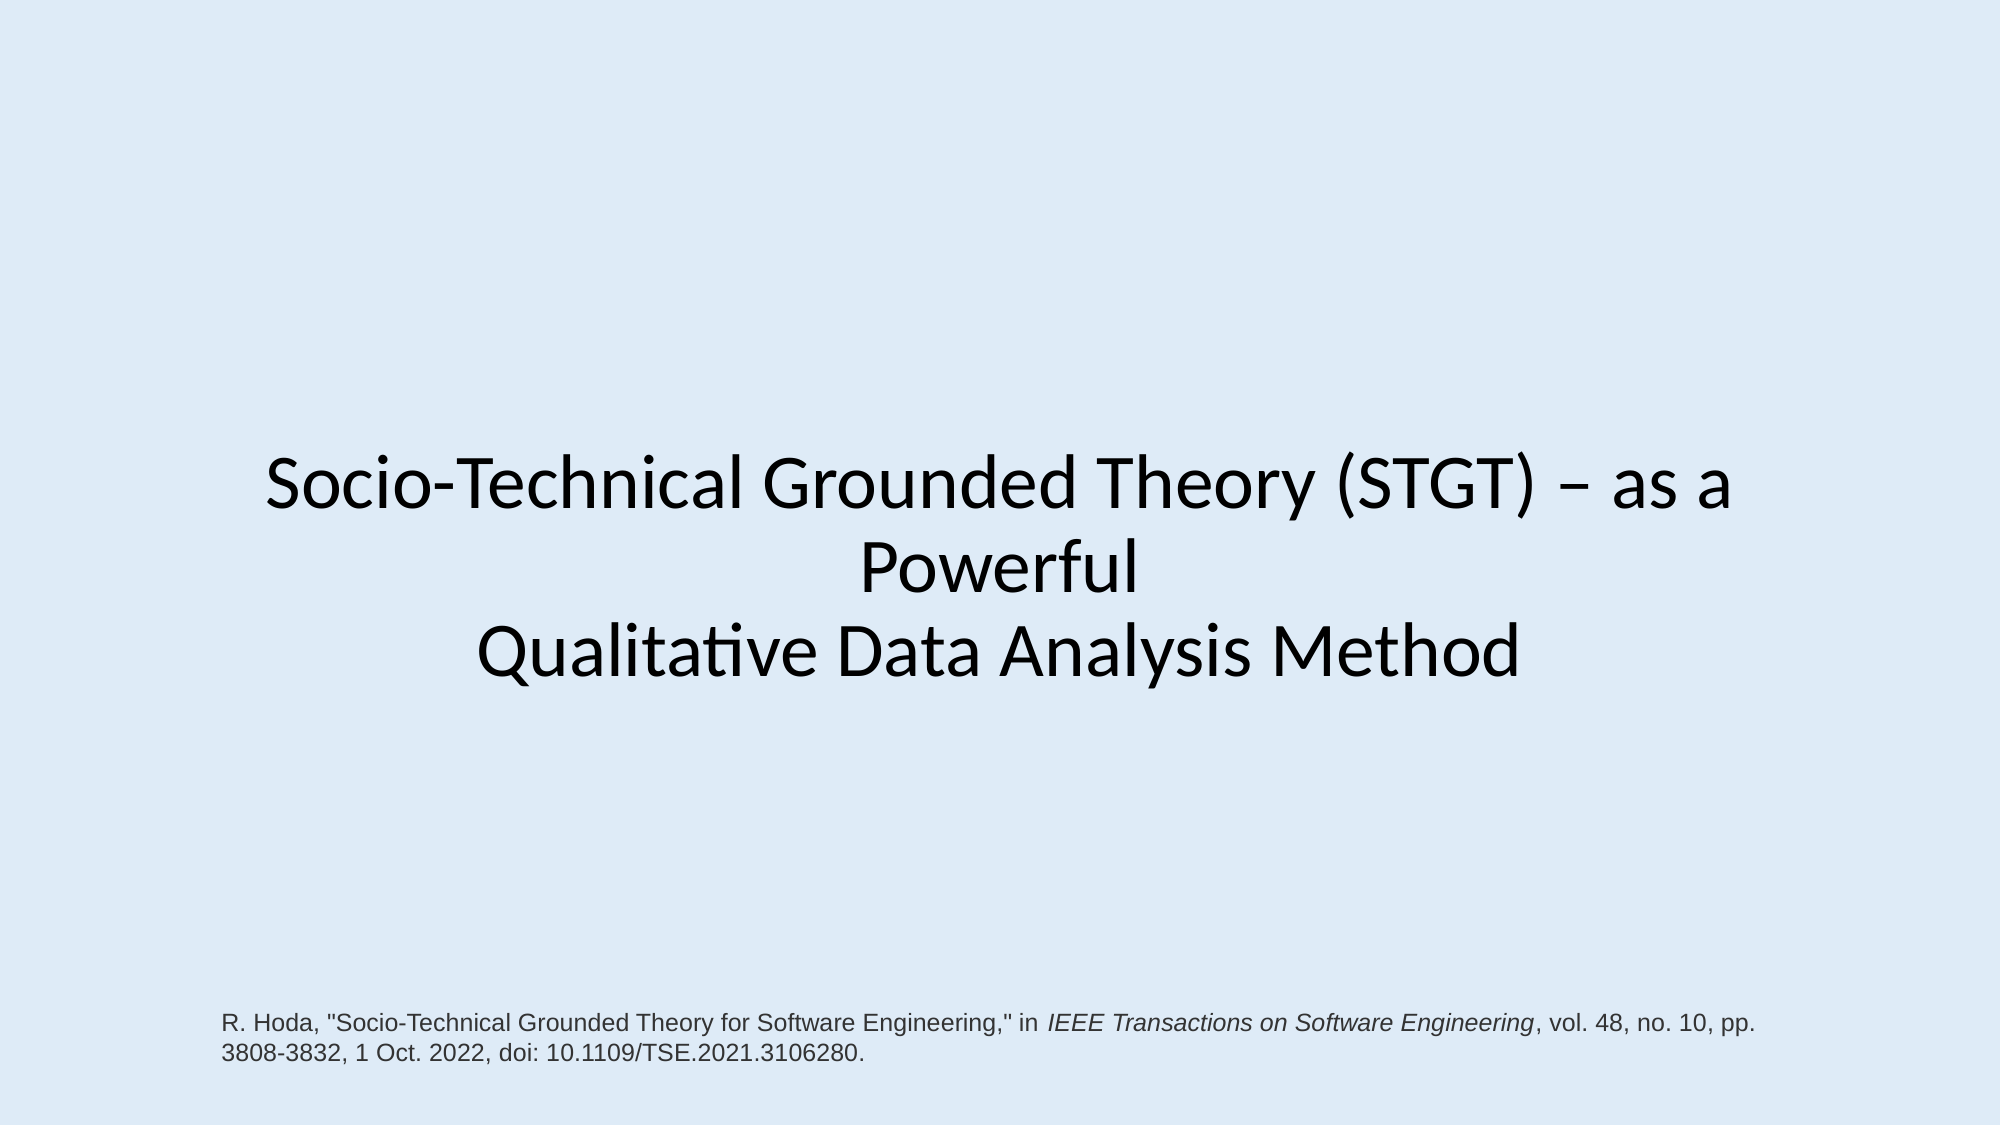

# Socio-Technical Grounded Theory (STGT) – as a Powerful Qualitative Data Analysis Method
R. Hoda, "Socio-Technical Grounded Theory for Software Engineering," in IEEE Transactions on Software Engineering, vol. 48, no. 10, pp. 3808-3832, 1 Oct. 2022, doi: 10.1109/TSE.2021.3106280.